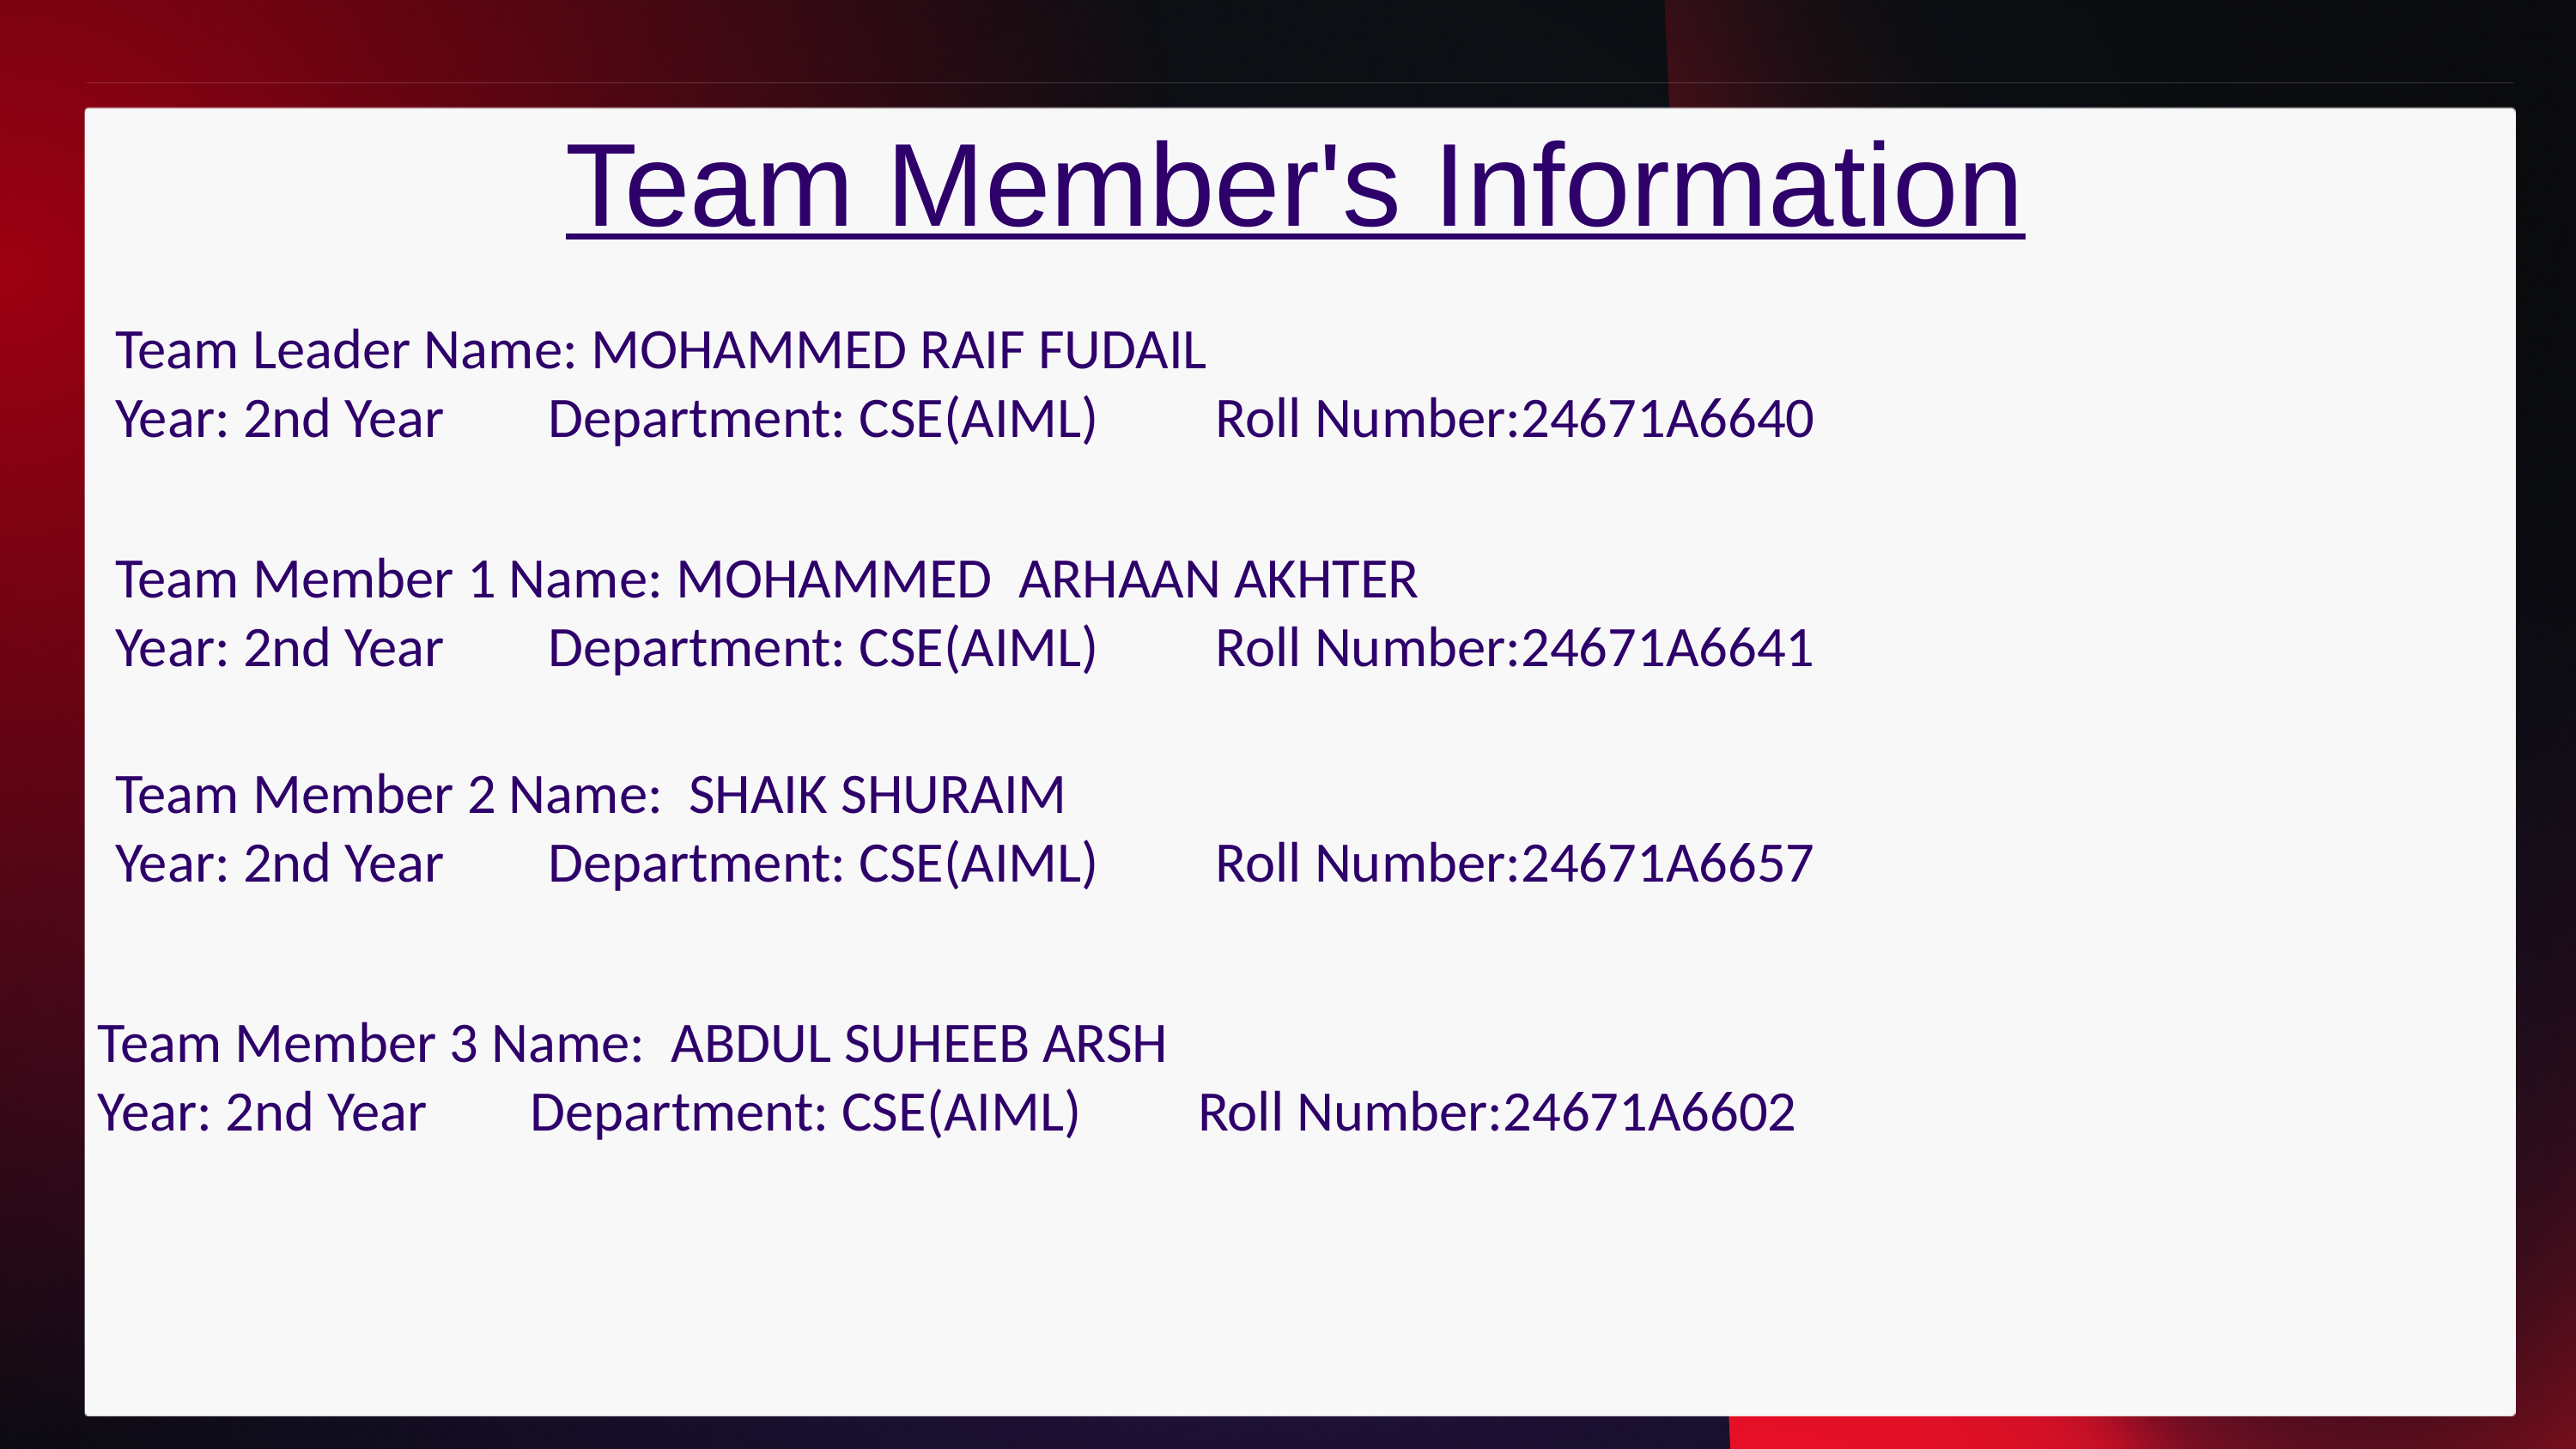

Team Member's Information

Team Leader Name: MOHAMMED RAIF FUDAIL
Year: 2nd Year        Department: CSE(AIML)         Roll Number:24671A6640

Team Member 1 Name: MOHAMMED  ARHAAN AKHTER
Year: 2nd Year        Department: CSE(AIML)         Roll Number:24671A6641

Team Member 2 Name:  SHAIK SHURAIM
Year: 2nd Year        Department: CSE(AIML)         Roll Number:24671A6657

Team Member 3 Name:  ABDUL SUHEEB ARSH
Year: 2nd Year        Department: CSE(AIML)         Roll Number:24671A6602